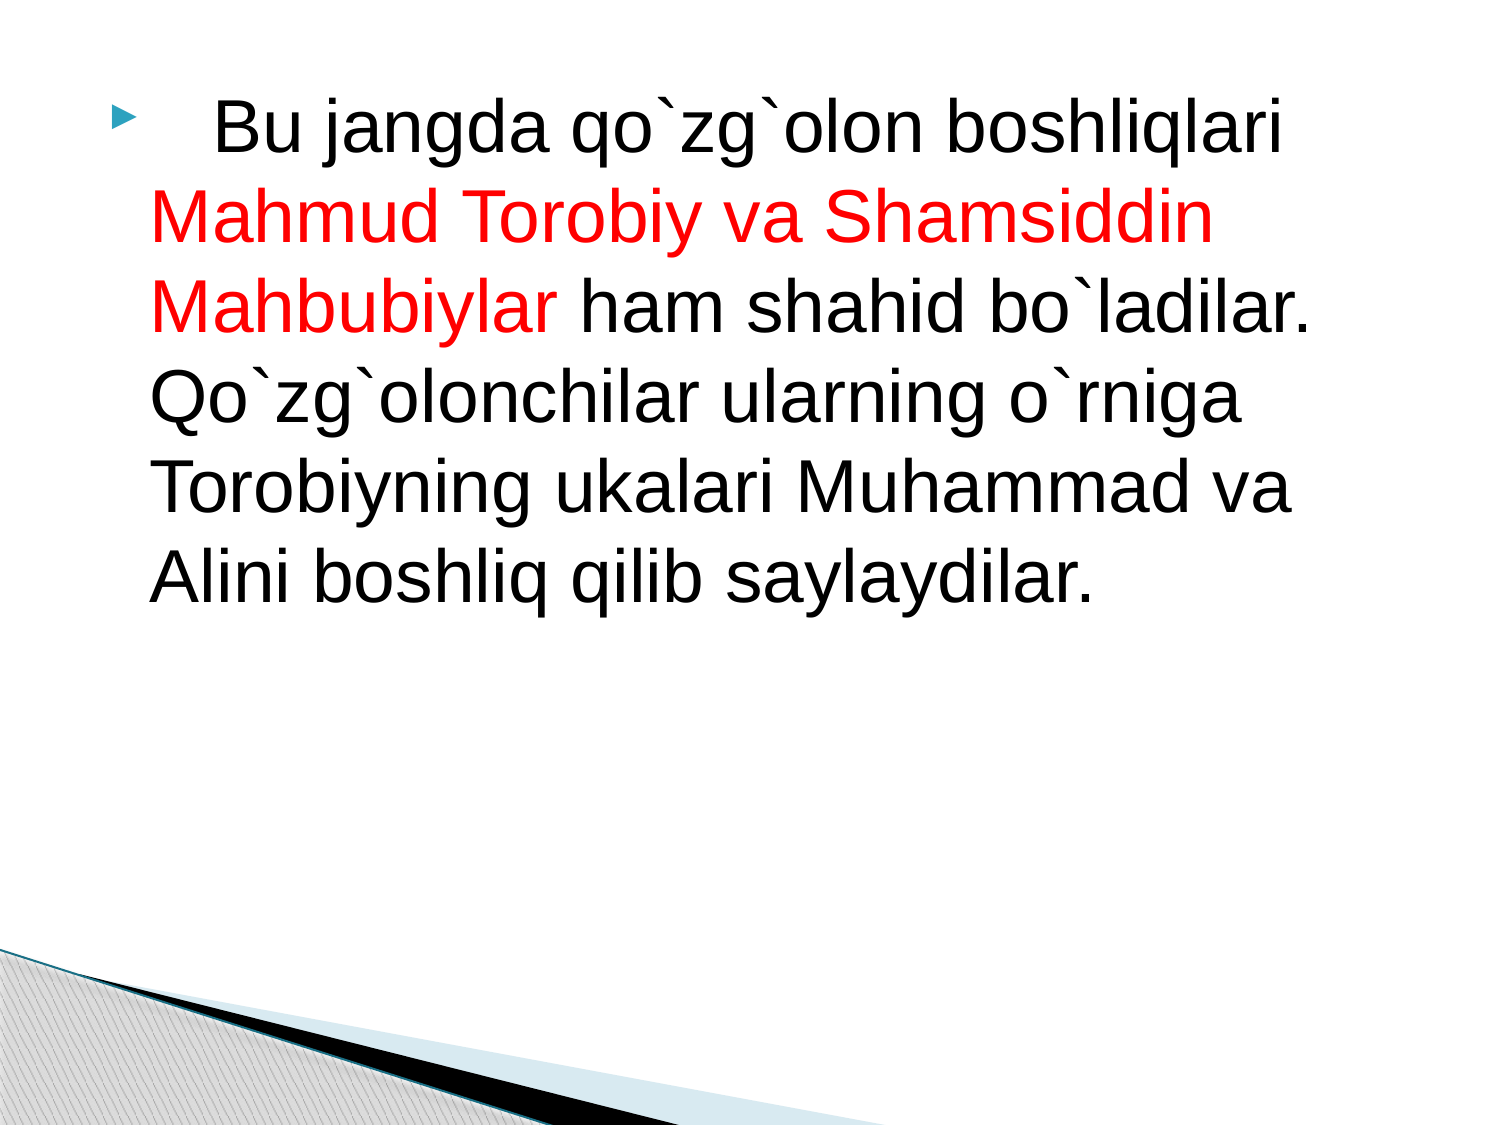

Bu jangda qo`zg`olon boshliqlari Mahmud Torobiy va Shamsiddin Mahbubiylar ham shahid bo`ladilar. Qo`zg`olonchilar ularning o`rniga Torobiyning ukalari Muhammad va Alini boshliq qilib saylaydilar.